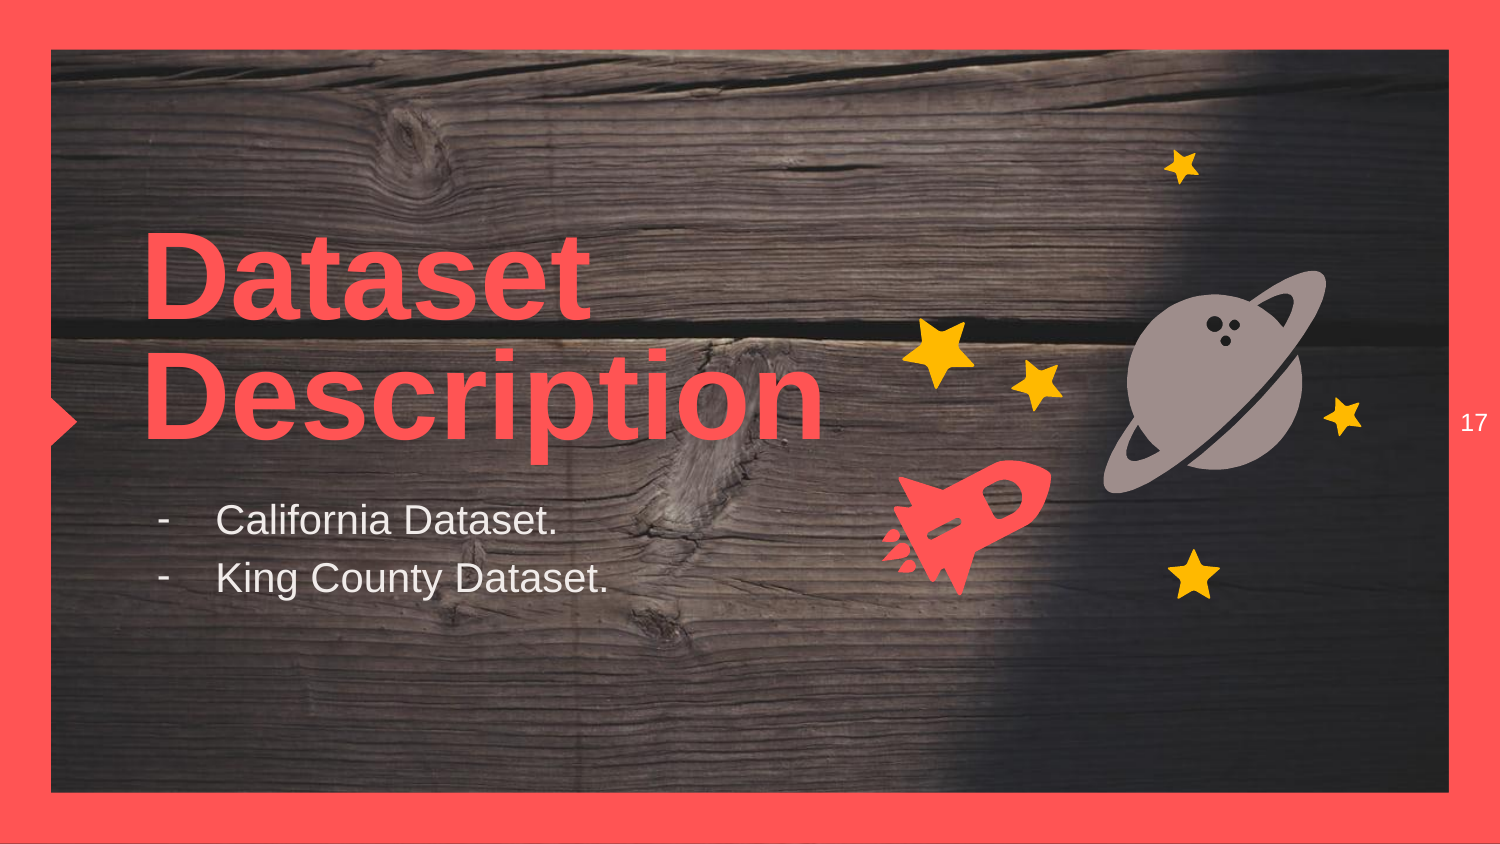

Dataset Description

17

California Dataset.
King County Dataset.